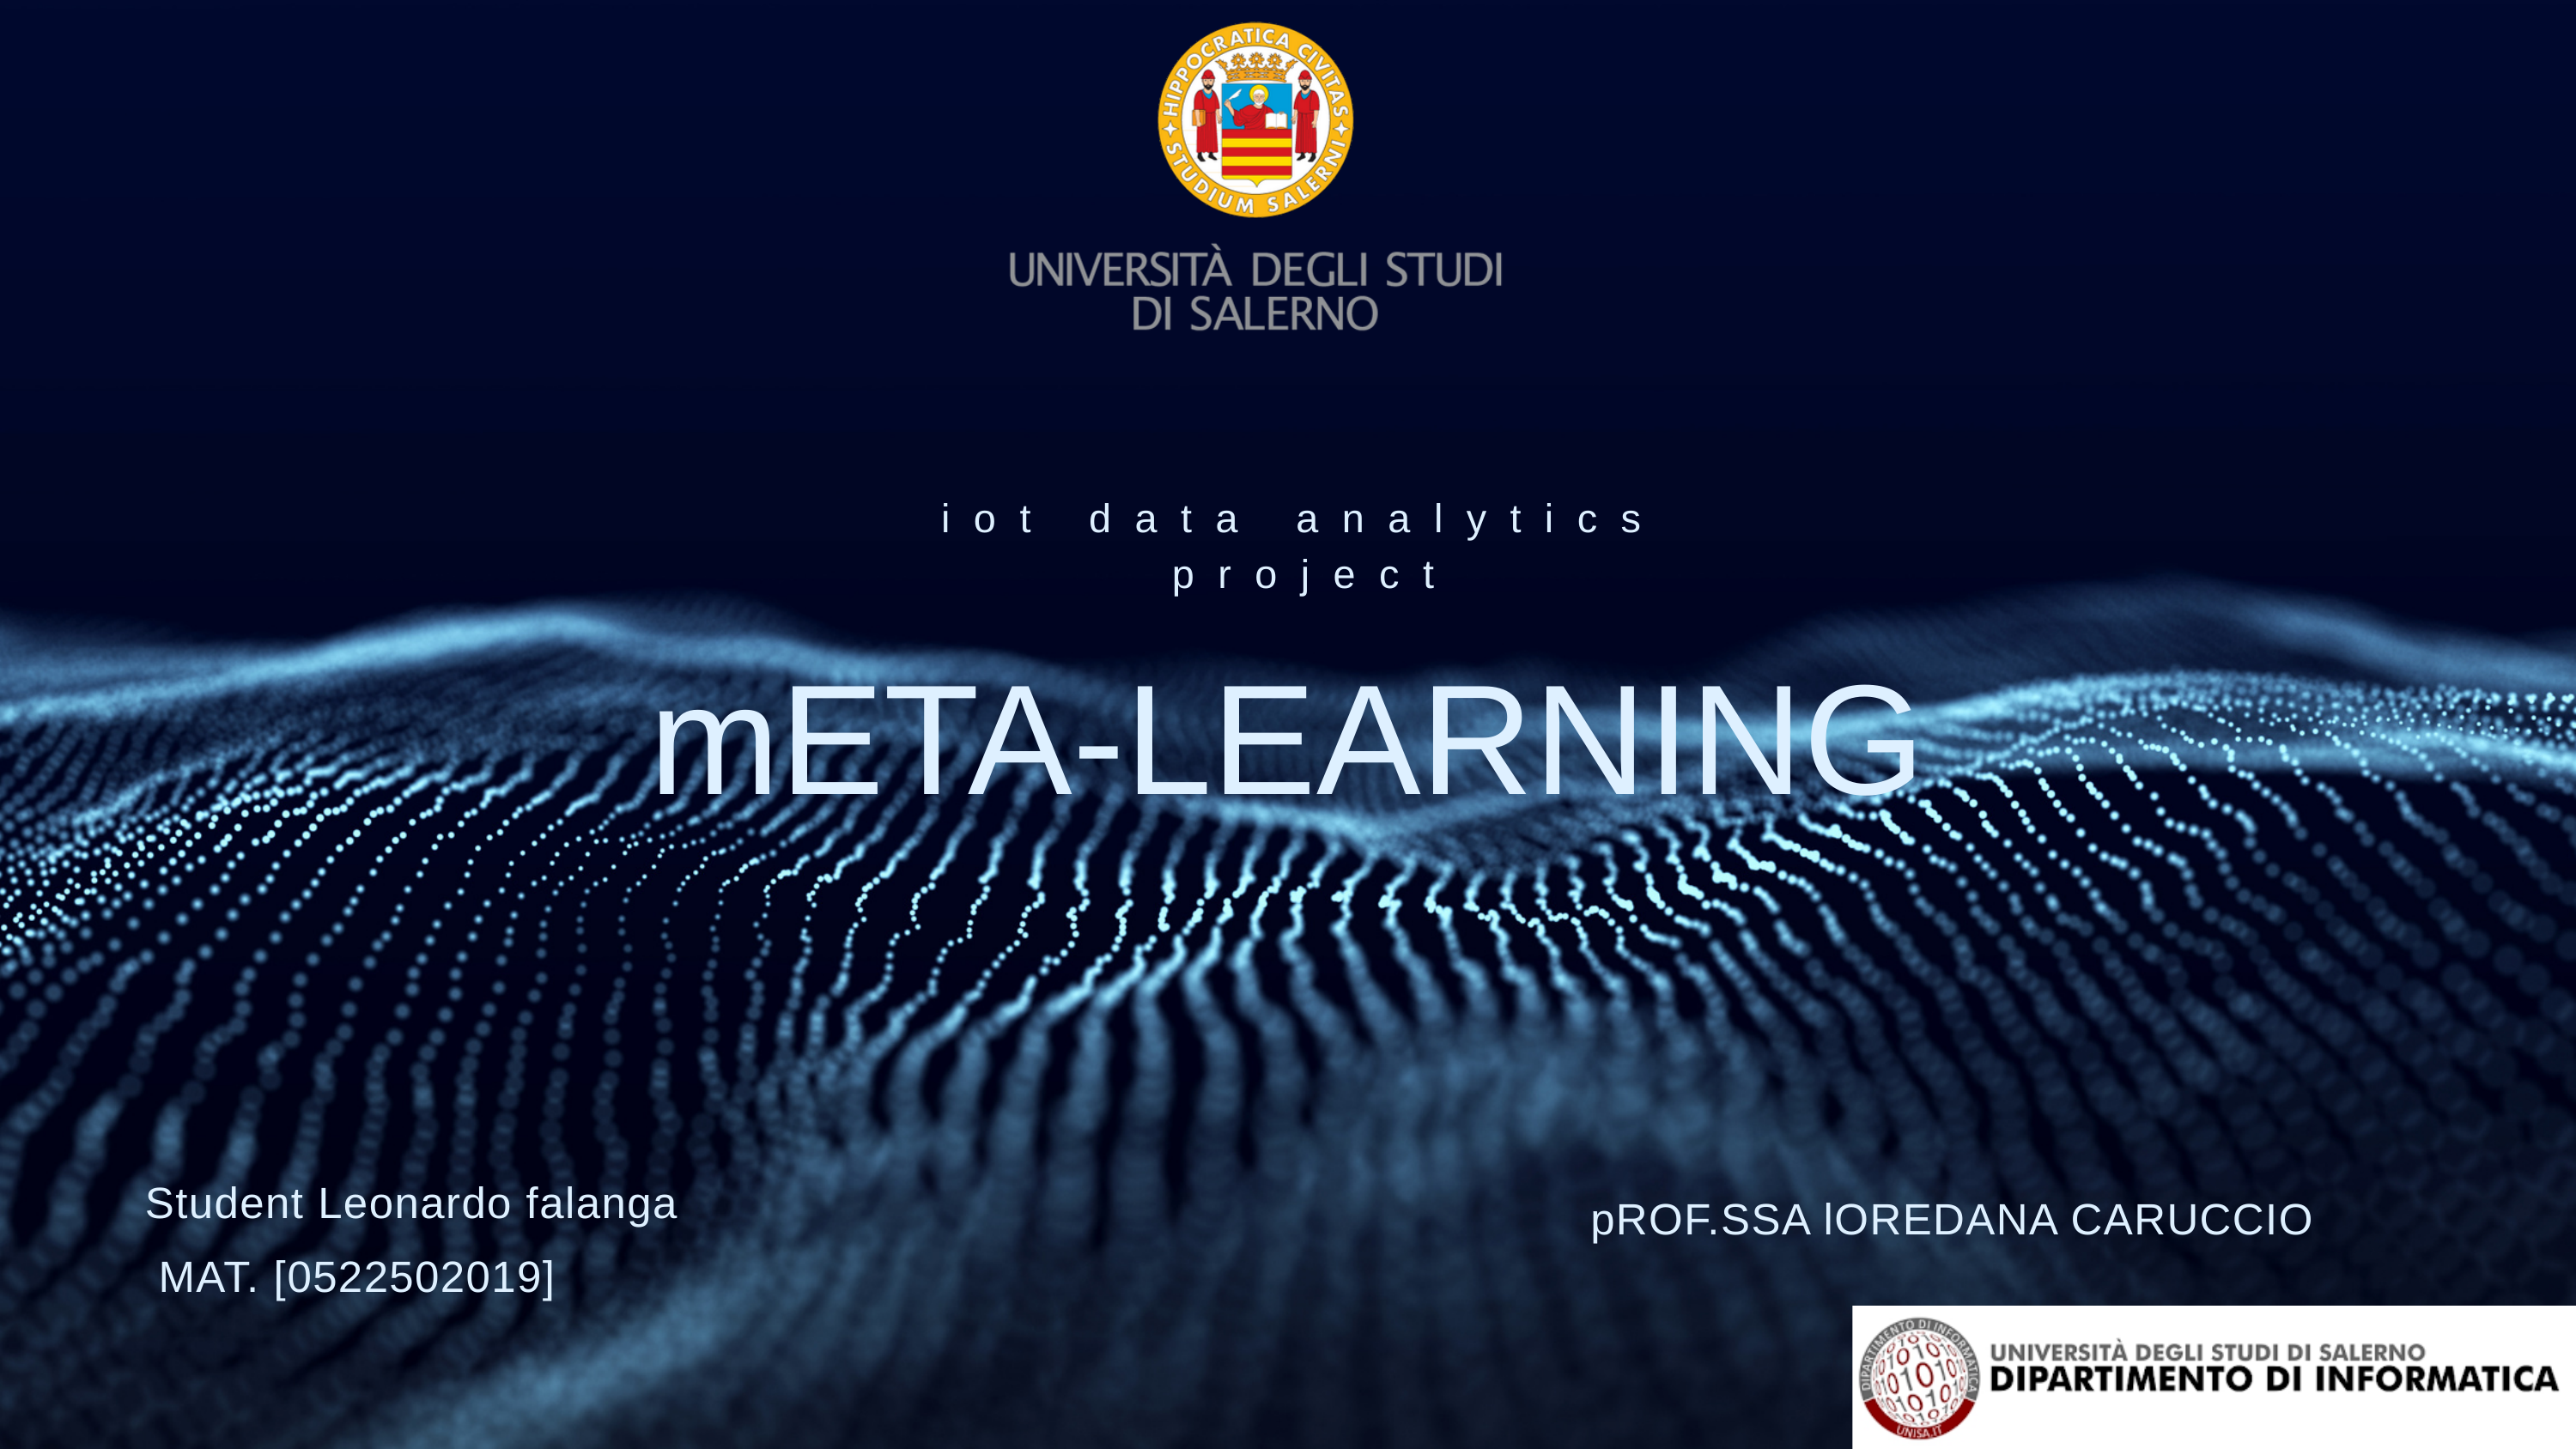

iot data analytics project
mETA-LEARNING
Student Leonardo falanga

 MAT. [0522502019]
pROF.SSA lOREDANA CARUCCIO